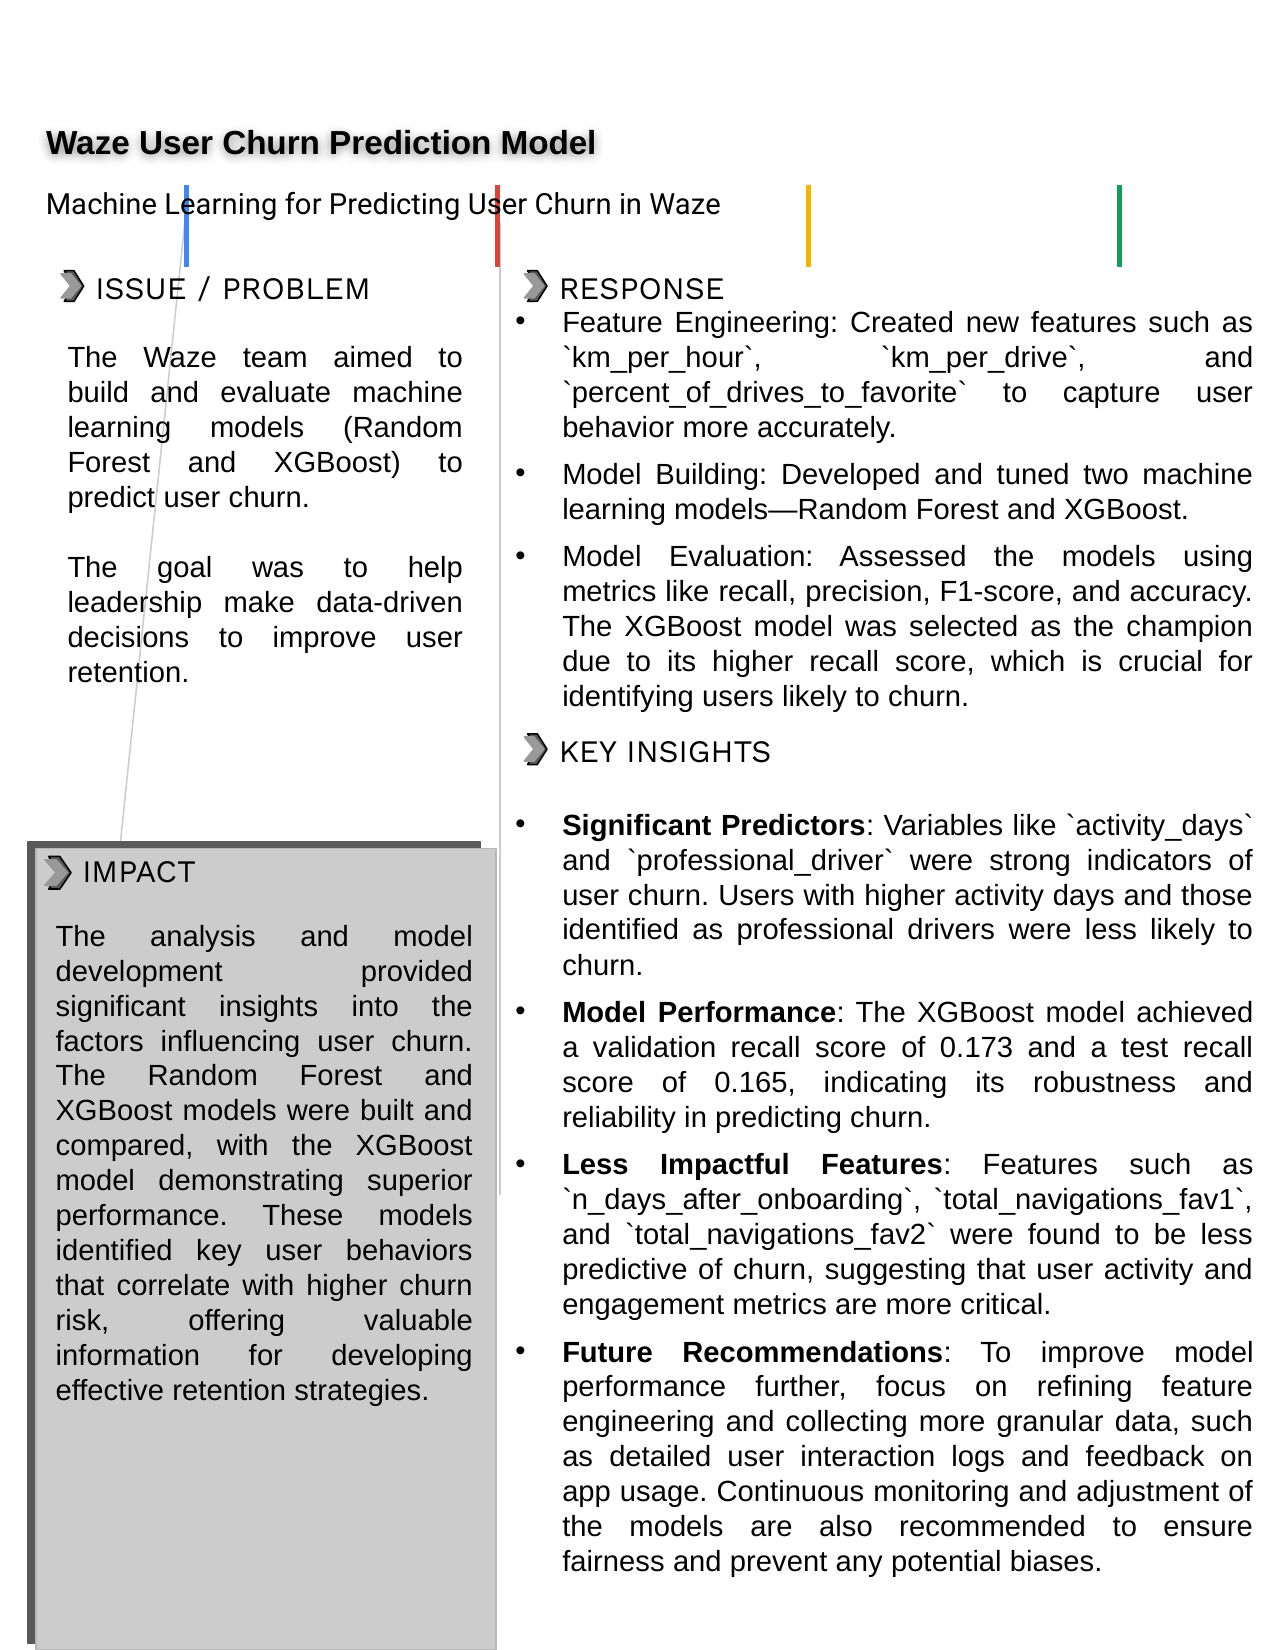

Waze User Churn Prediction Model
Machine Learning for Predicting User Churn in Waze
Feature Engineering: Created new features such as `km_per_hour`, `km_per_drive`, and `percent_of_drives_to_favorite` to capture user behavior more accurately.

Model Building: Developed and tuned two machine learning models—Random Forest and XGBoost.

Model Evaluation: Assessed the models using metrics like recall, precision, F1-score, and accuracy. The XGBoost model was selected as the champion due to its higher recall score, which is crucial for identifying users likely to churn.
The Waze team aimed to build and evaluate machine learning models (Random Forest and XGBoost) to predict user churn.

The goal was to help leadership make data-driven decisions to improve user retention.
Significant Predictors: Variables like `activity_days` and `professional_driver` were strong indicators of user churn. Users with higher activity days and those identified as professional drivers were less likely to churn.

Model Performance: The XGBoost model achieved a validation recall score of 0.173 and a test recall score of 0.165, indicating its robustness and reliability in predicting churn.

Less Impactful Features: Features such as `n_days_after_onboarding`, `total_navigations_fav1`, and `total_navigations_fav2` were found to be less predictive of churn, suggesting that user activity and engagement metrics are more critical.

Future Recommendations: To improve model performance further, focus on refining feature engineering and collecting more granular data, such as detailed user interaction logs and feedback on app usage. Continuous monitoring and adjustment of the models are also recommended to ensure fairness and prevent any potential biases.
The analysis and model development provided significant insights into the factors influencing user churn. The Random Forest and XGBoost models were built and compared, with the XGBoost model demonstrating superior performance. These models identified key user behaviors that correlate with higher churn risk, offering valuable information for developing effective retention strategies.